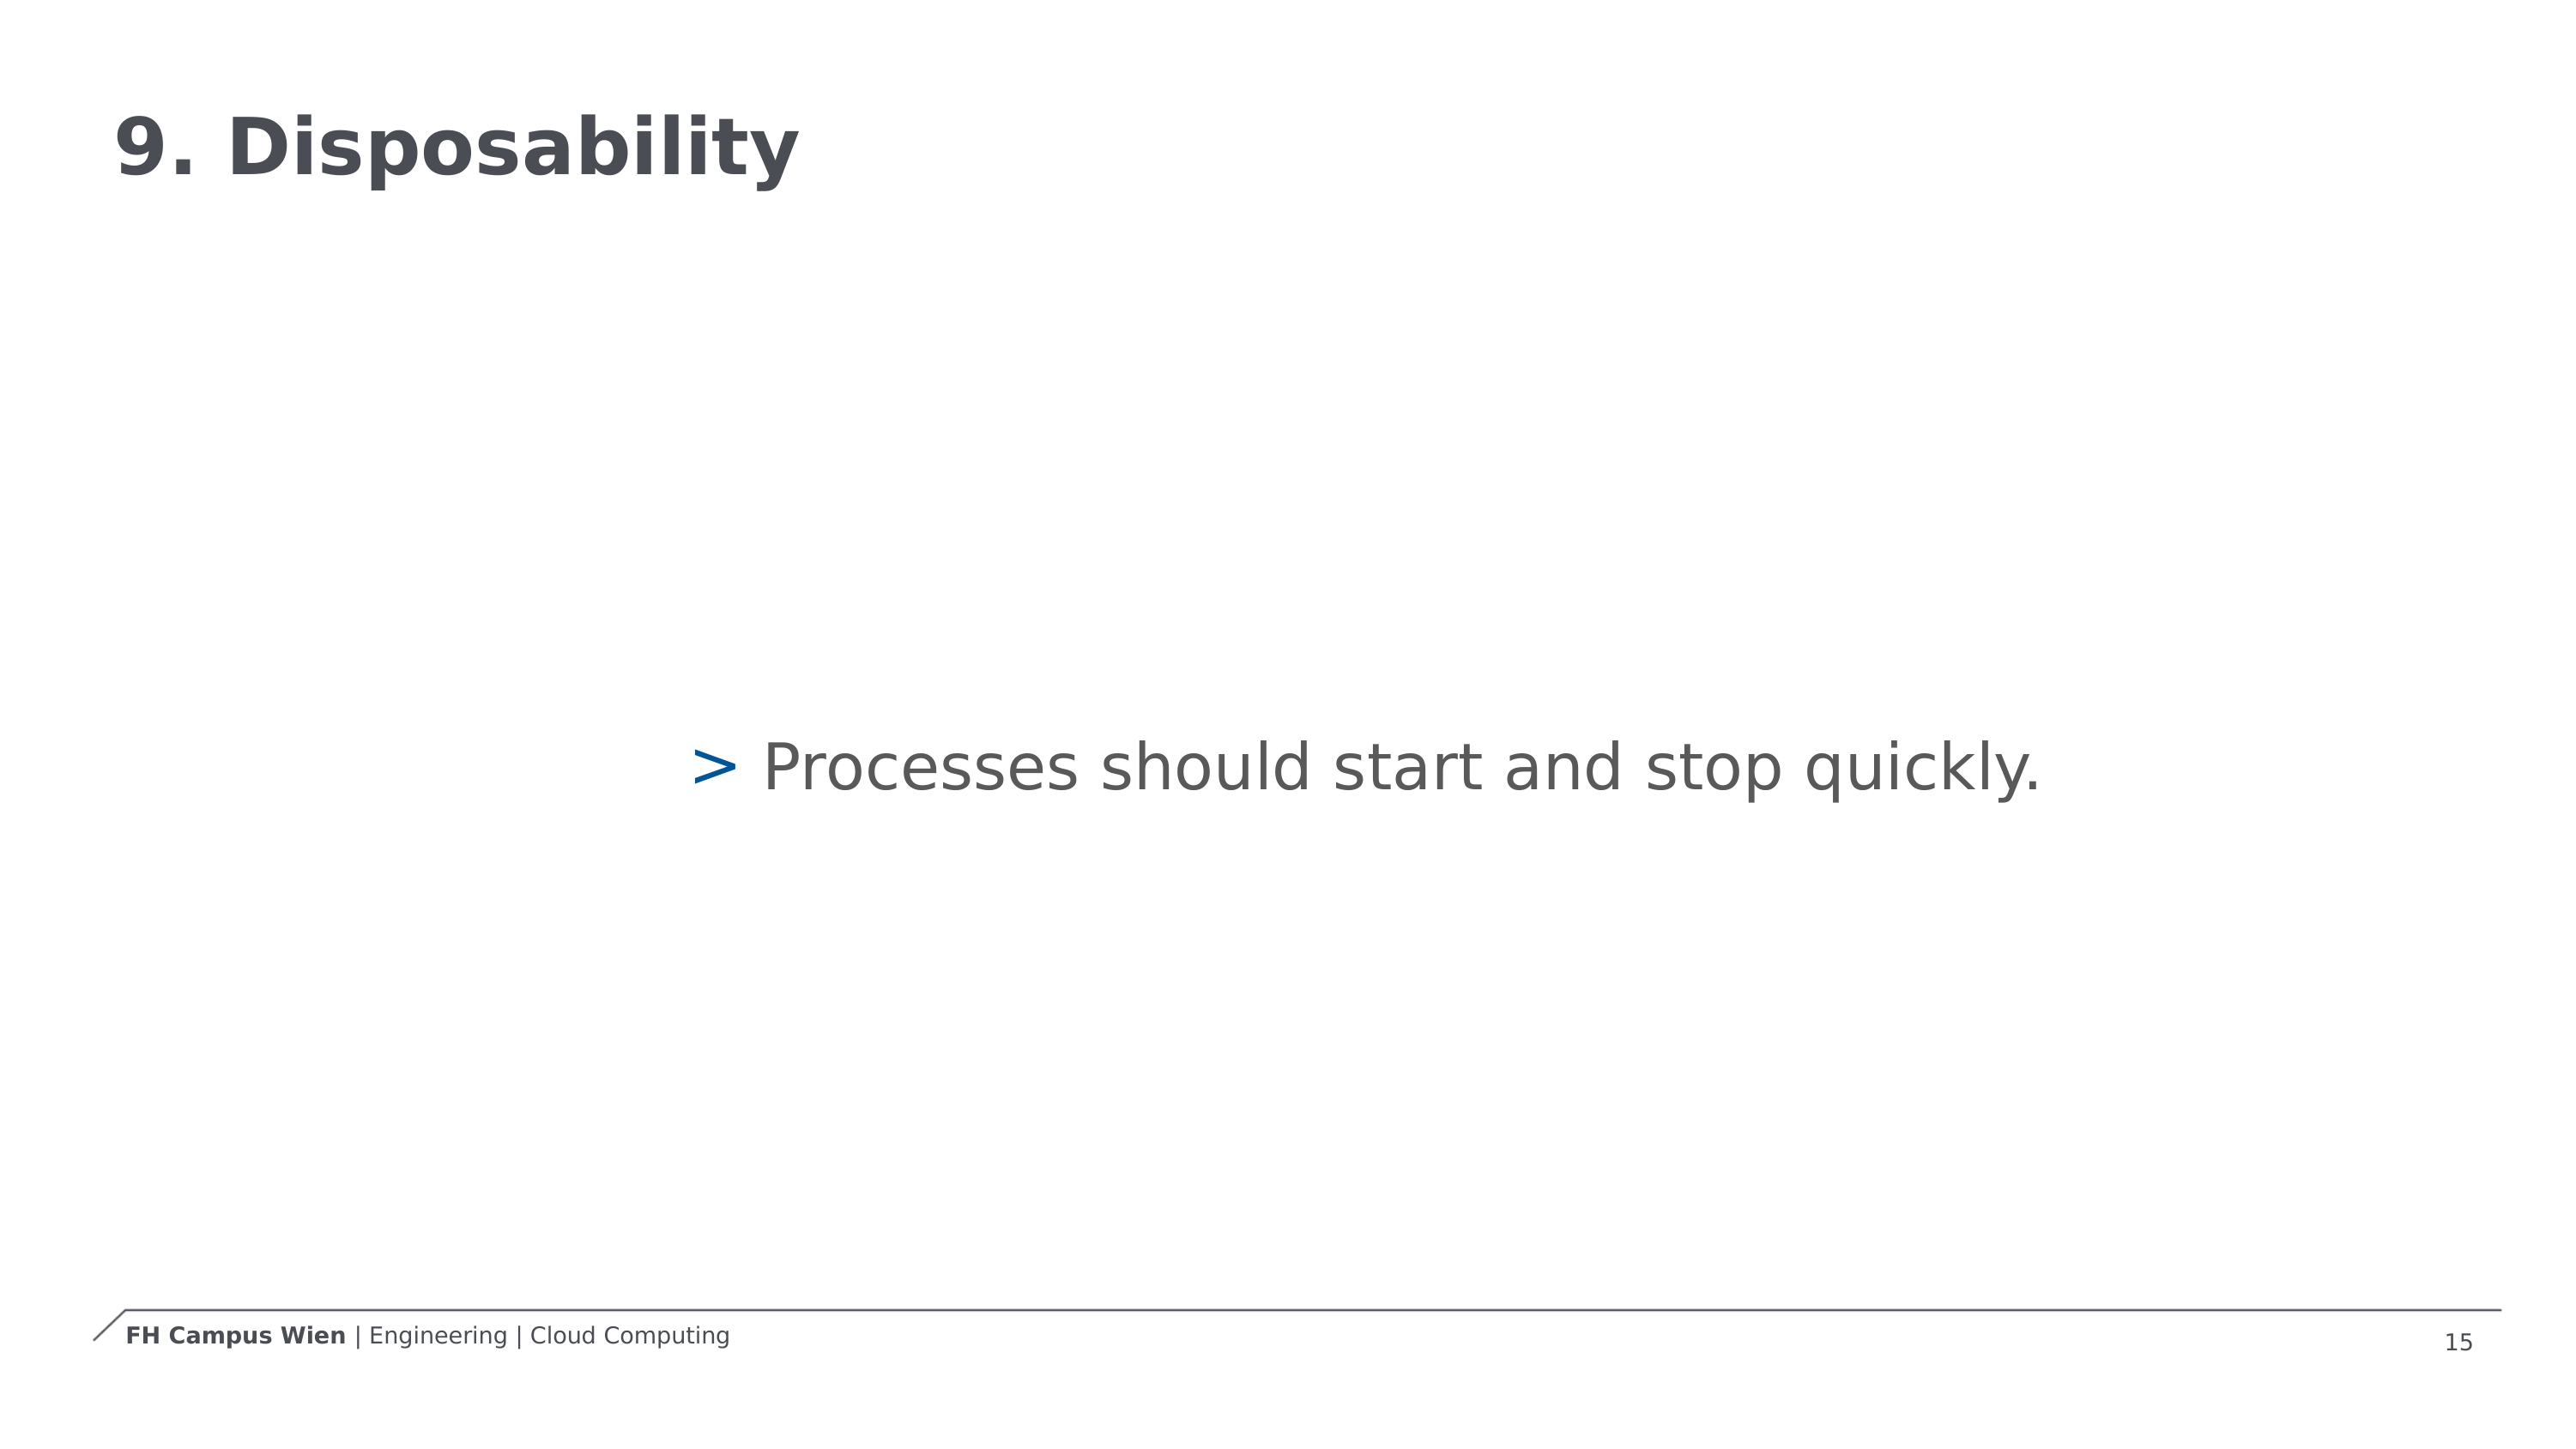

# 9. Disposability
 Processes should start and stop quickly.